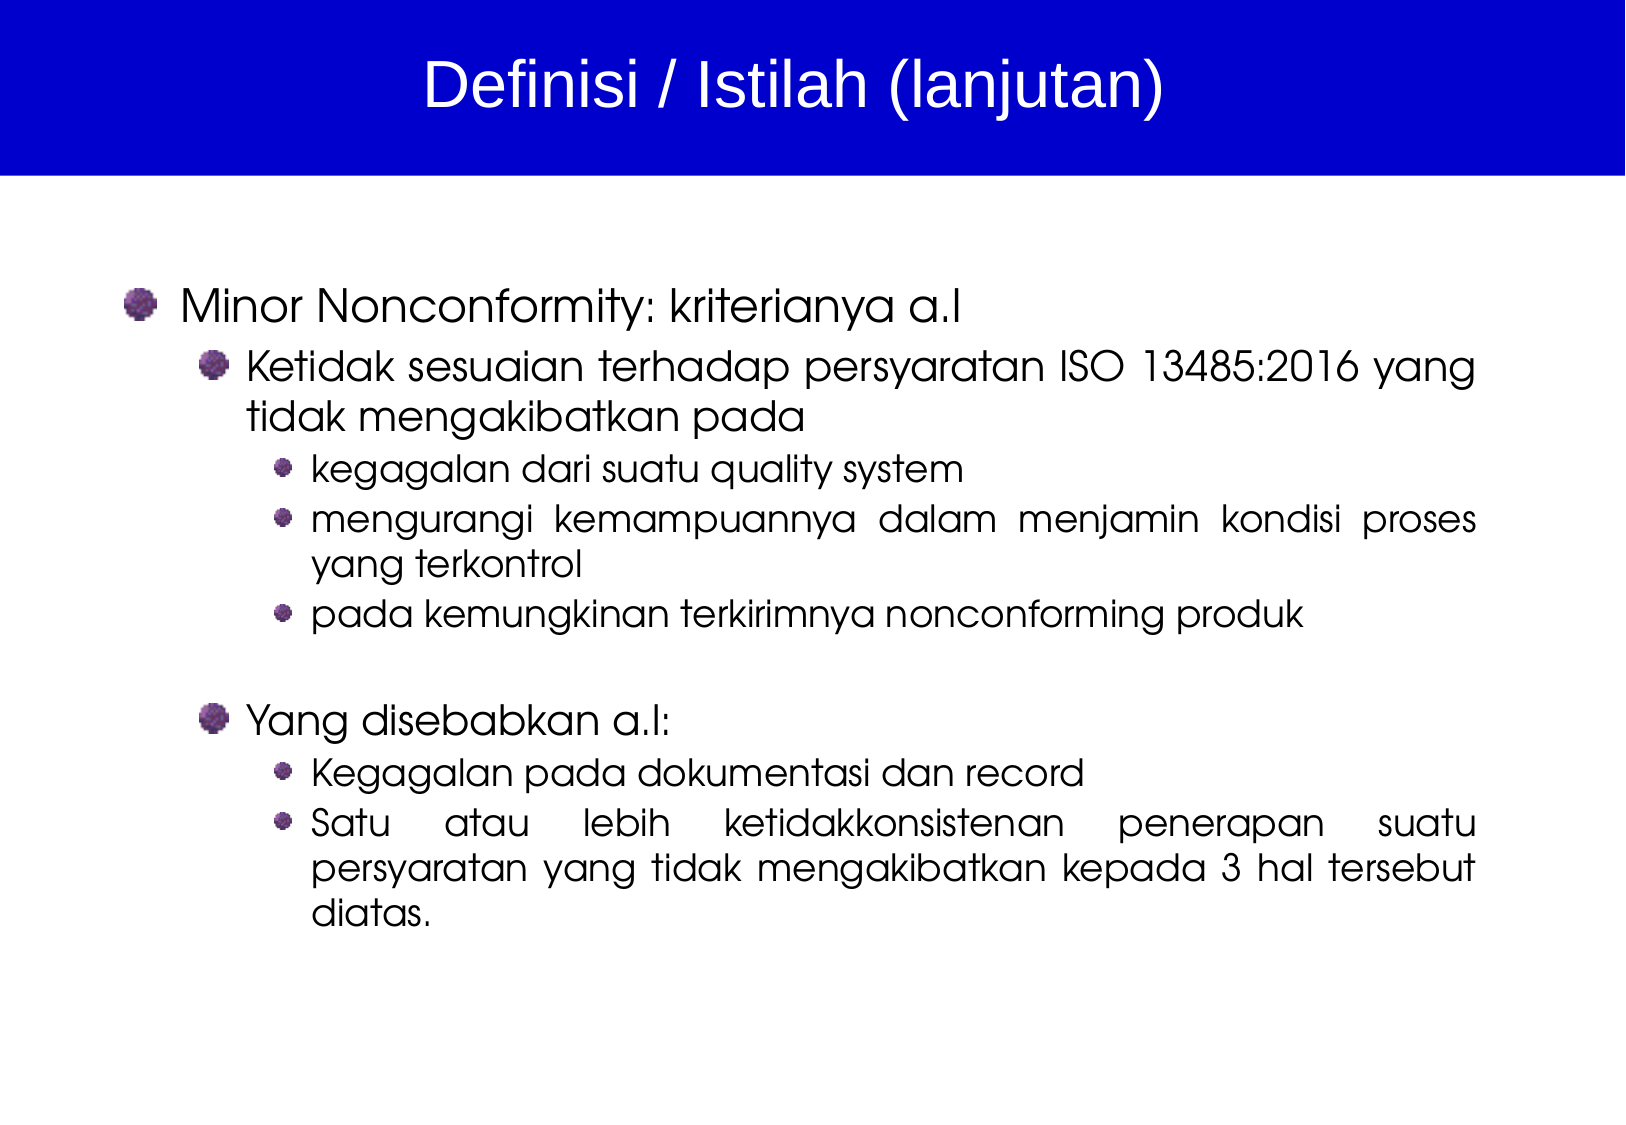

Definisi / Istilah (lanjutan)
Minor Nonconformity: kriterianya a.l
Ketidak sesuaian terhadap persyaratan ISO 13485:2016 yang tidak mengakibatkan pada
kegagalan dari suatu quality system
mengurangi kemampuannya dalam menjamin kondisi proses yang terkontrol
pada kemungkinan terkirimnya nonconforming produk

Yang disebabkan a.l:
Kegagalan pada dokumentasi dan record
Satu atau lebih ketidakkonsistenan penerapan suatu persyaratan yang tidak mengakibatkan kepada 3 hal tersebut diatas.